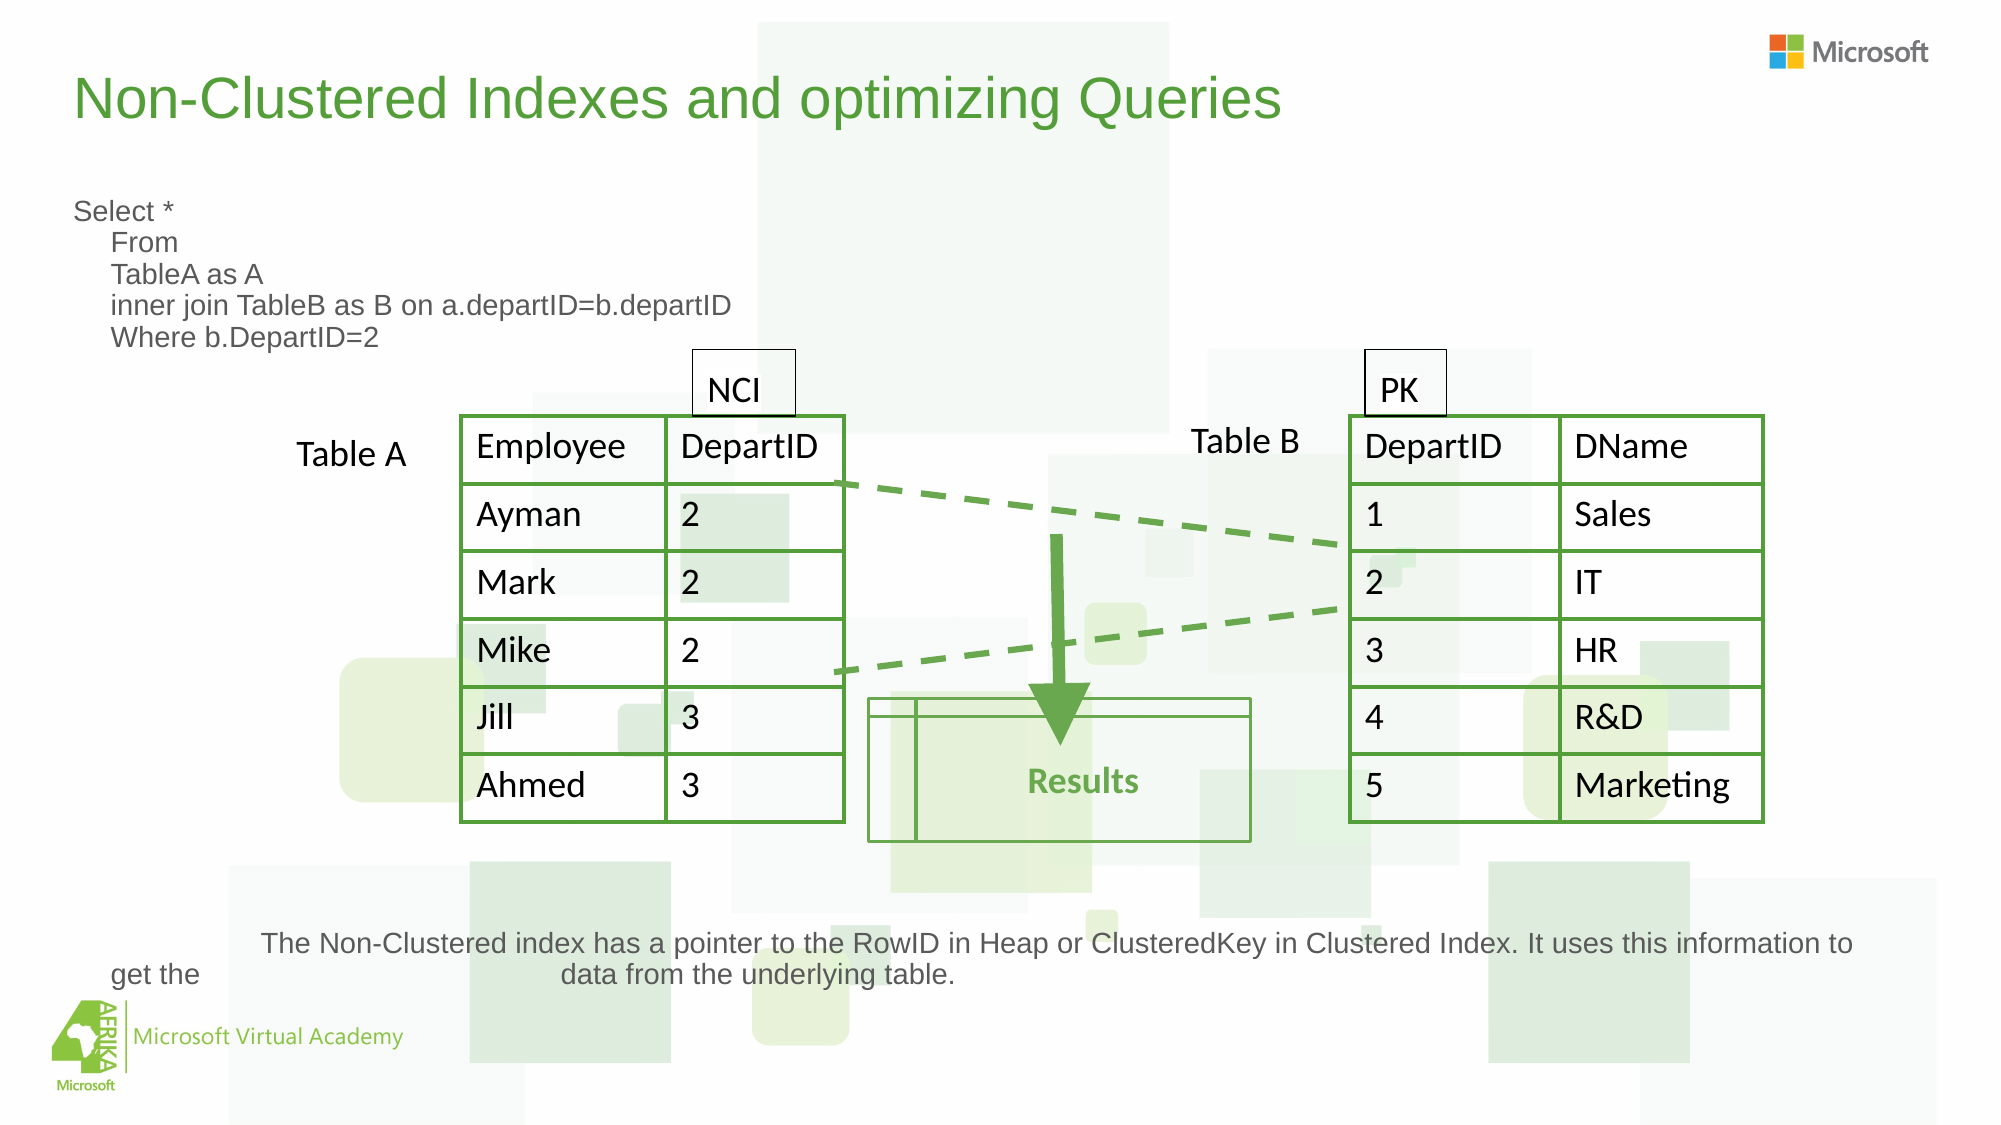

# Non-Clustered Indexes and optimizing Queries
Select *
From
TableA as A
inner join TableB as B on a.departID=b.departID
Where b.DepartID=2

		The Non-Clustered index has a pointer to the RowID in Heap or ClusteredKey in Clustered Index. It uses this information to get the 			data from the underlying table.
NCI
PK
Table B
| Employee | DepartID |
| --- | --- |
| Ayman | 2 |
| Mark | 2 |
| Mike | 2 |
| Jill | 3 |
| Ahmed | 3 |
| DepartID | DName |
| --- | --- |
| 1 | Sales |
| 2 | IT |
| 3 | HR |
| 4 | R&D |
| 5 | Marketing |
Table A
Results